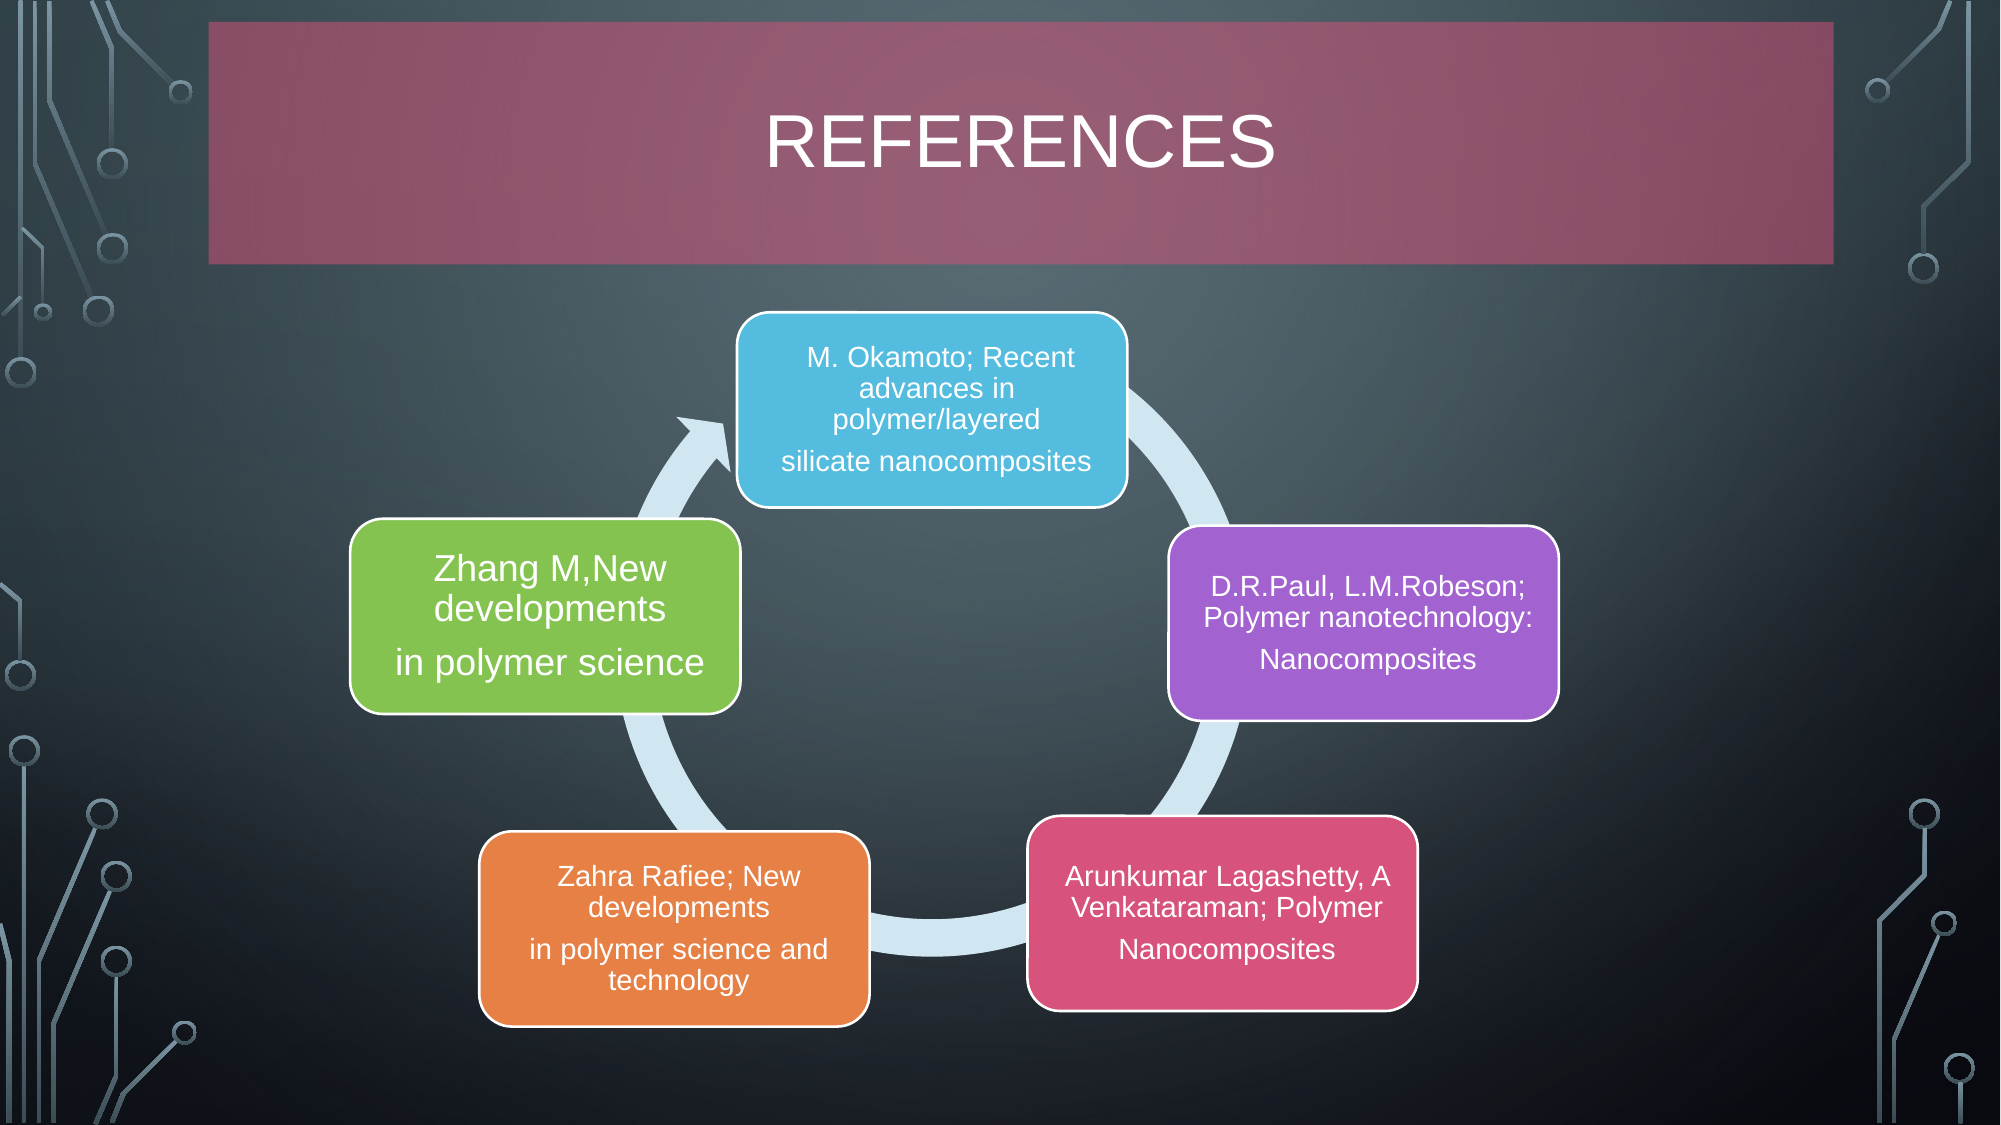

# References
 M. Okamoto; Recent advances in polymer/layered
silicate nanocomposites
D.R.Paul, L.M.Robeson; Polymer nanotechnology:
Nanocomposites
Arunkumar Lagashetty, A Venkataraman; Polymer
Nanocomposites
Zahra Rafiee; New developments
in polymer science and technology
Zhang M,New developments
in polymer science